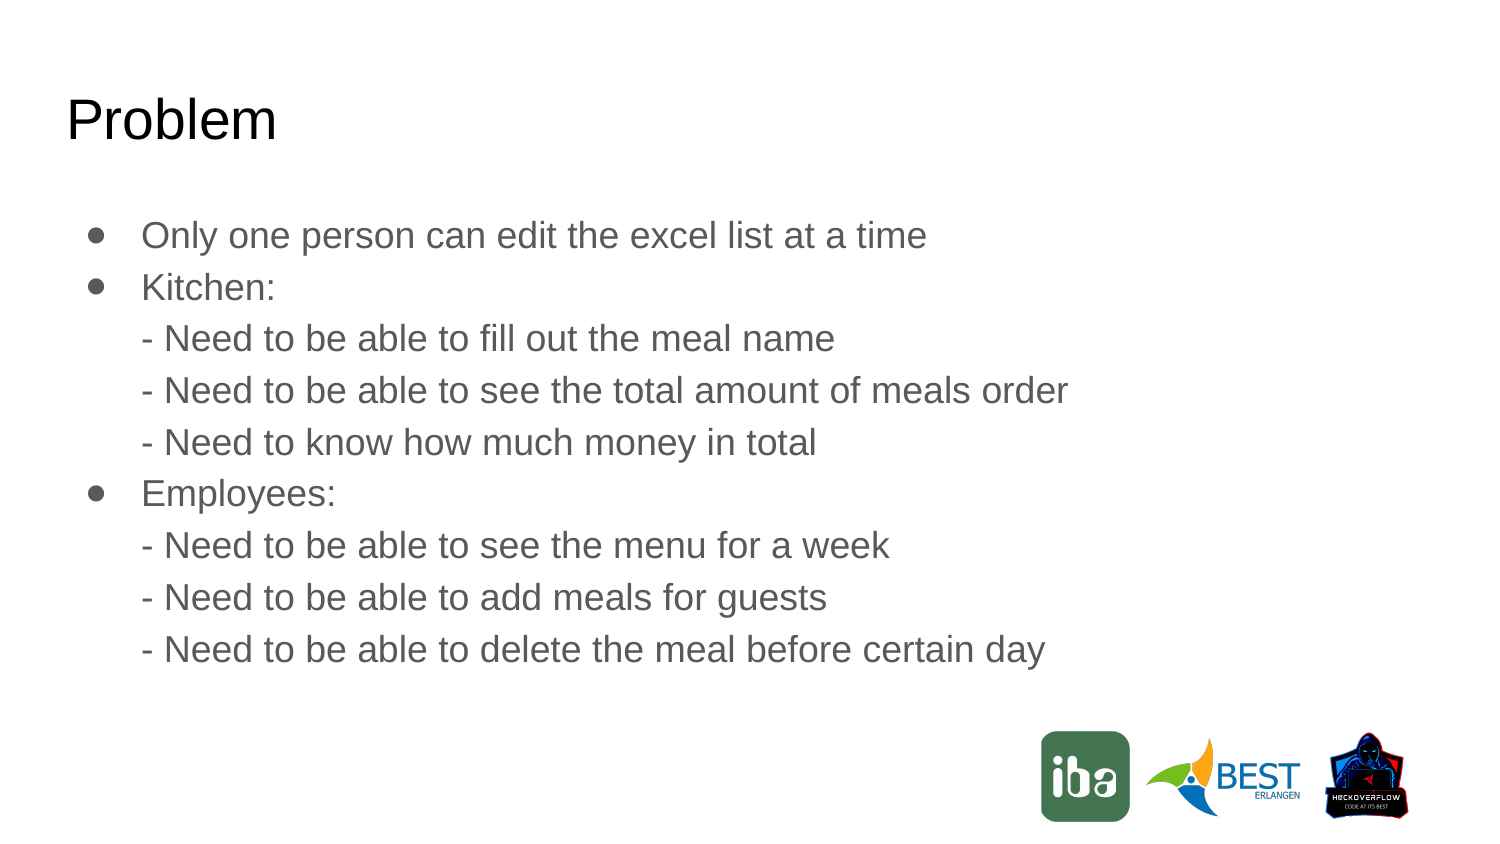

# Problem
Only one person can edit the excel list at a time
Kitchen:
- Need to be able to fill out the meal name
- Need to be able to see the total amount of meals order
- Need to know how much money in total
Employees:
- Need to be able to see the menu for a week
- Need to be able to add meals for guests
- Need to be able to delete the meal before certain day